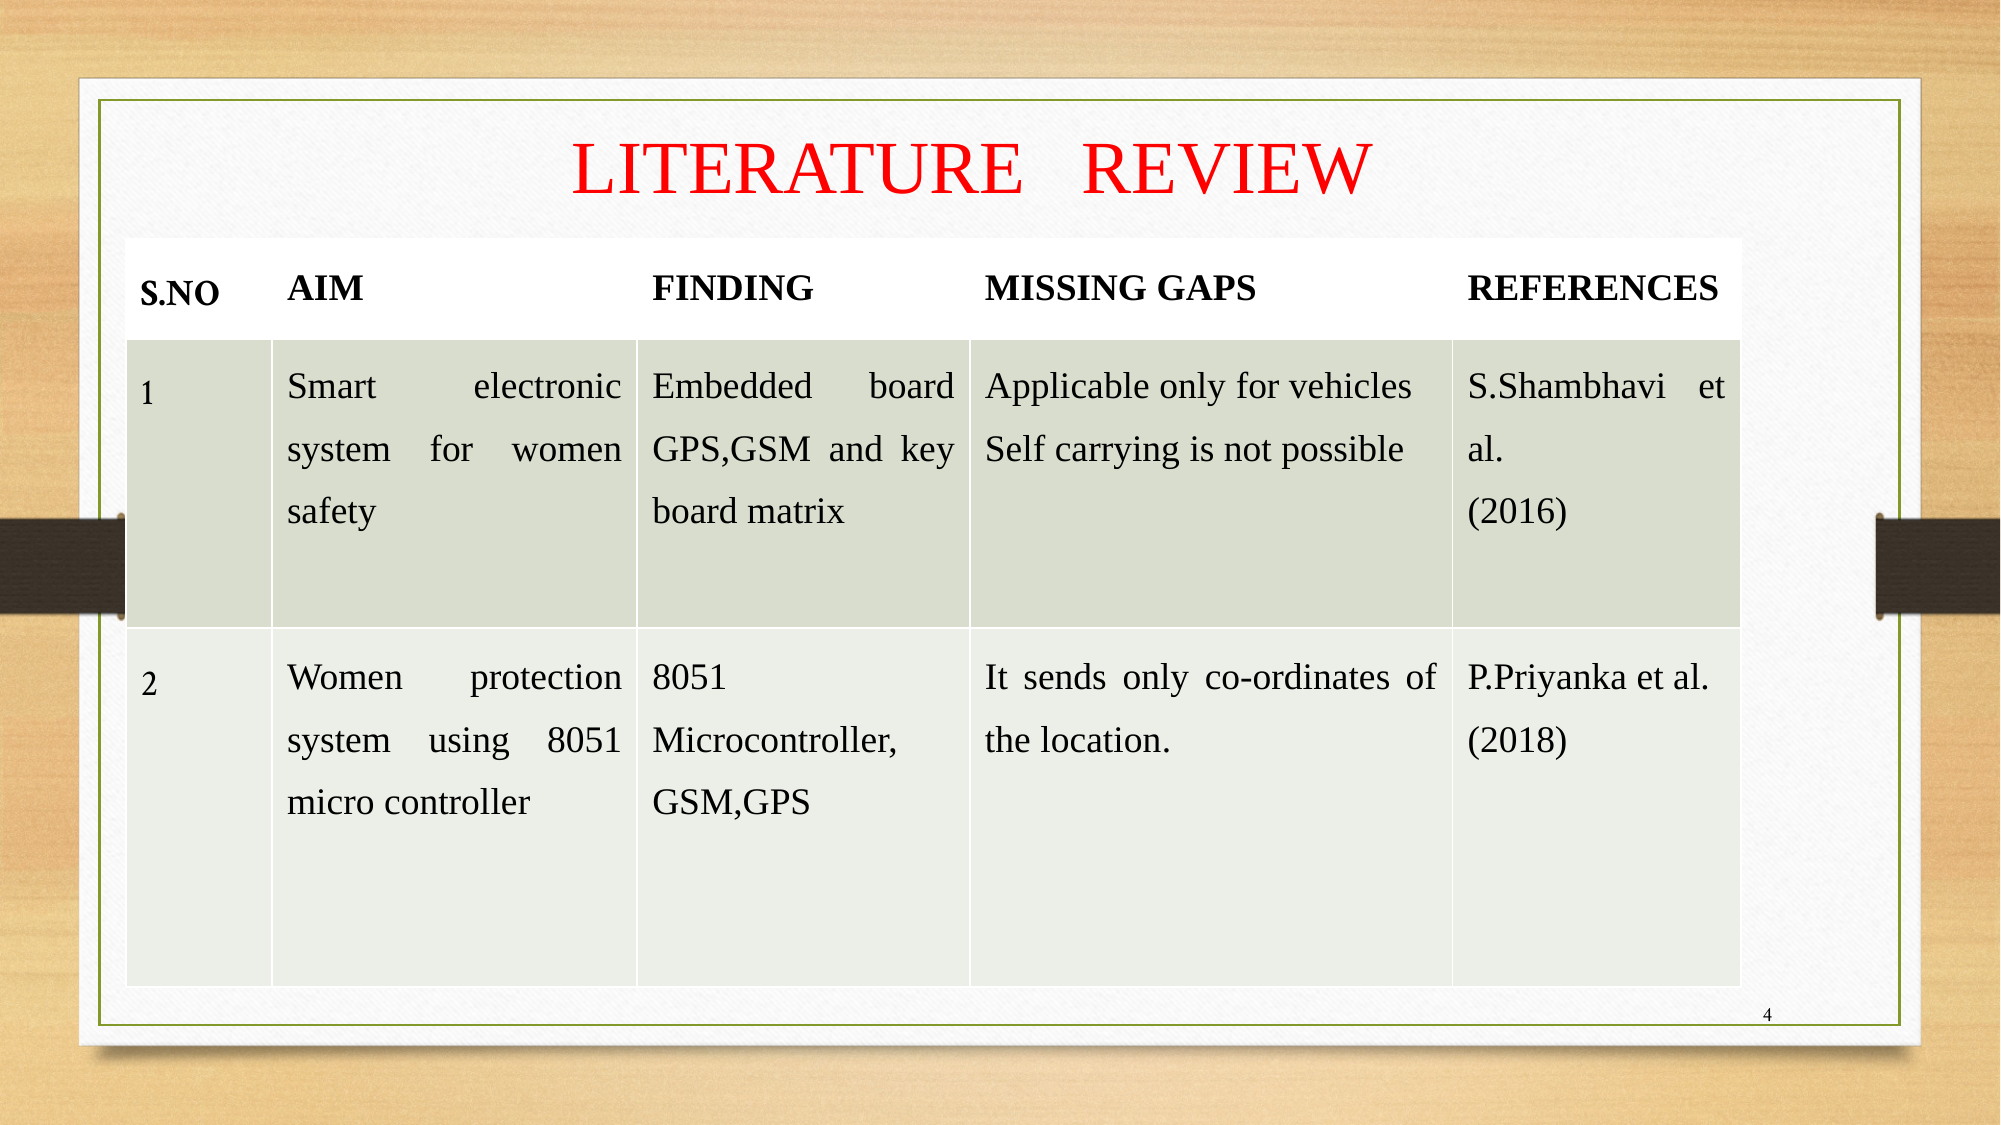

LITERATURE   REVIEW
| S.NO | AIM | FINDING | MISSING GAPS | REFERENCES |
| --- | --- | --- | --- | --- |
| 1 | Smart electronic system for women safety | Embedded board GPS,GSM and key board matrix | Applicable only for vehicles Self carrying is not possible | S.Shambhavi et al. (2016) |
| 2 | Women protection system using 8051 micro controller | 8051 Microcontroller, GSM,GPS | It sends only co-ordinates of the location. | P.Priyanka et al. (2018) |
4